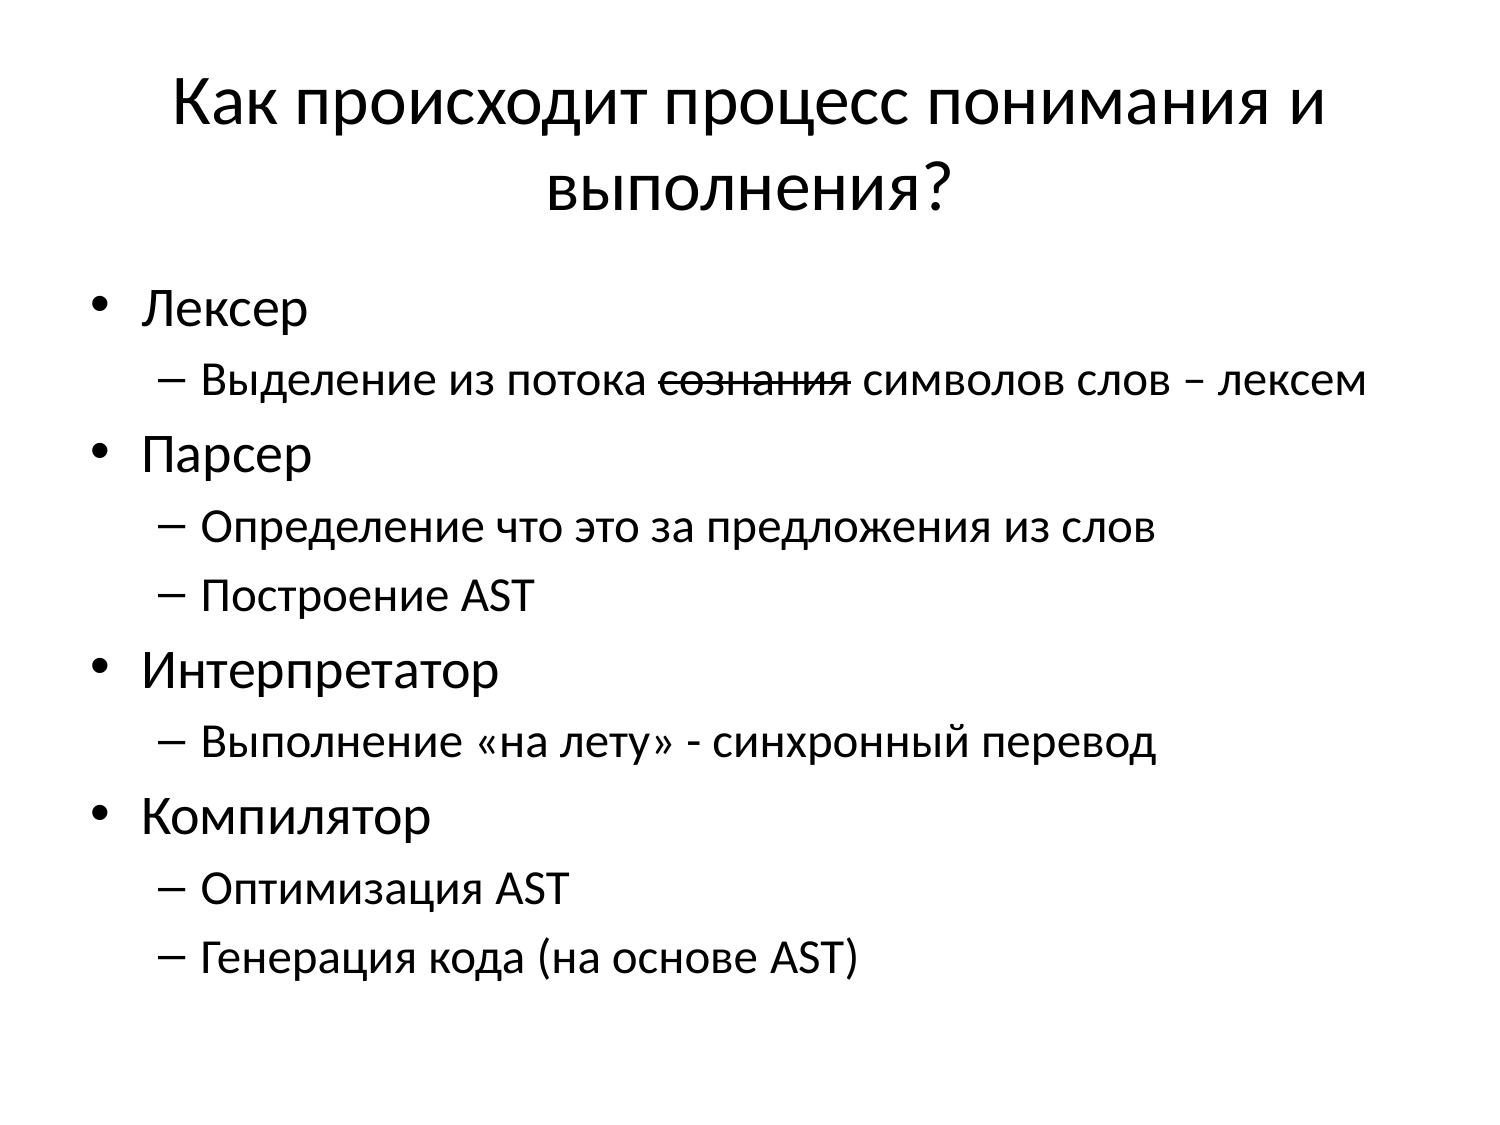

# Как происходит процесс понимания и выполнения?
Лексер
Выделение из потока сознания символов слов – лексем
Парсер
Определение что это за предложения из слов
Построение AST
Интерпретатор
Выполнение «на лету» - синхронный перевод
Компилятор
Оптимизация AST
Генерация кода (на основе AST)